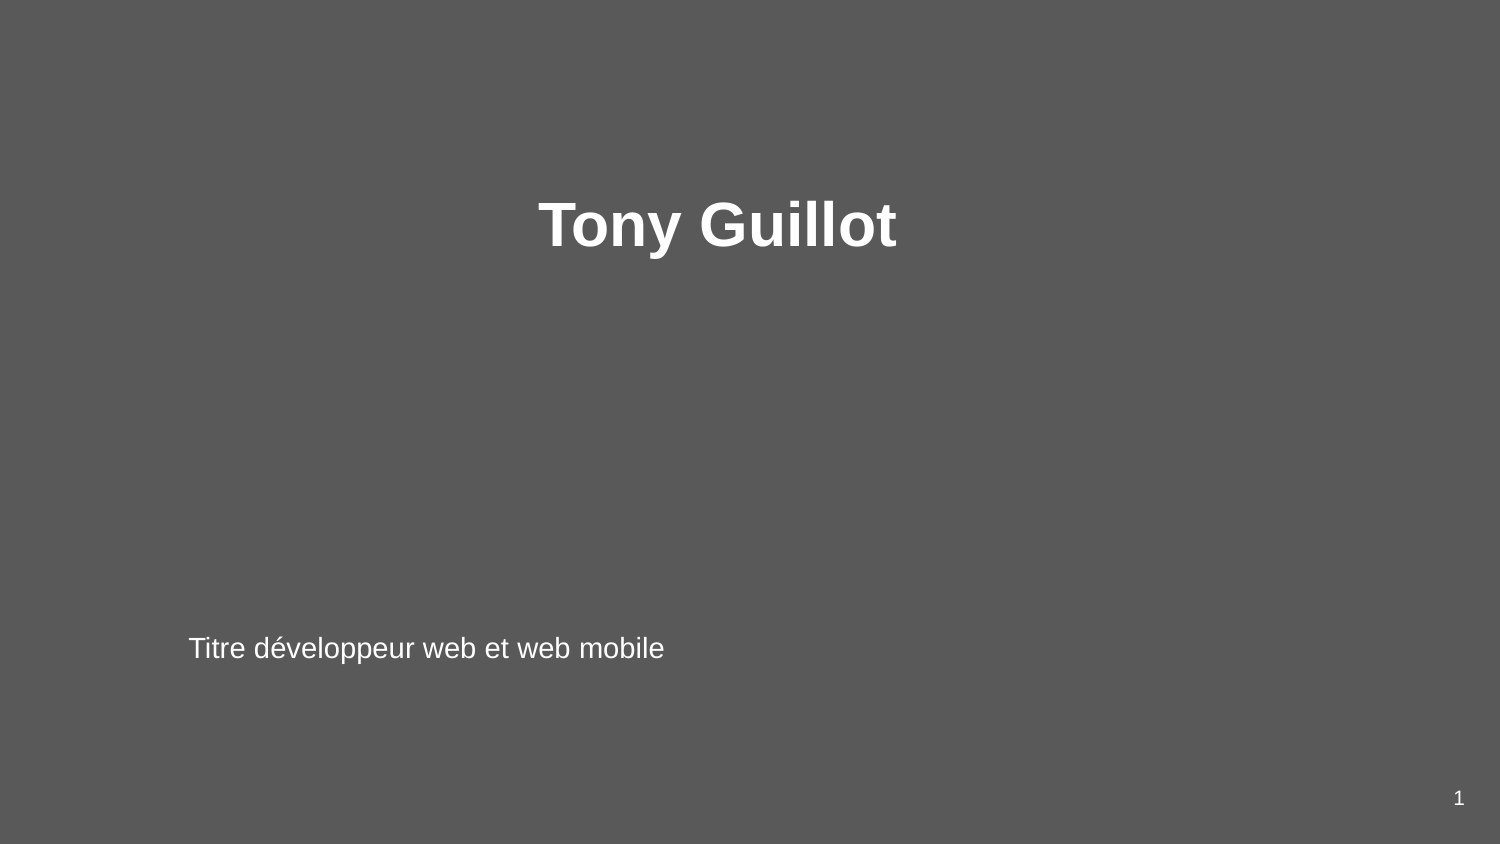

Tony Guillot
Titre développeur web et web mobile
1